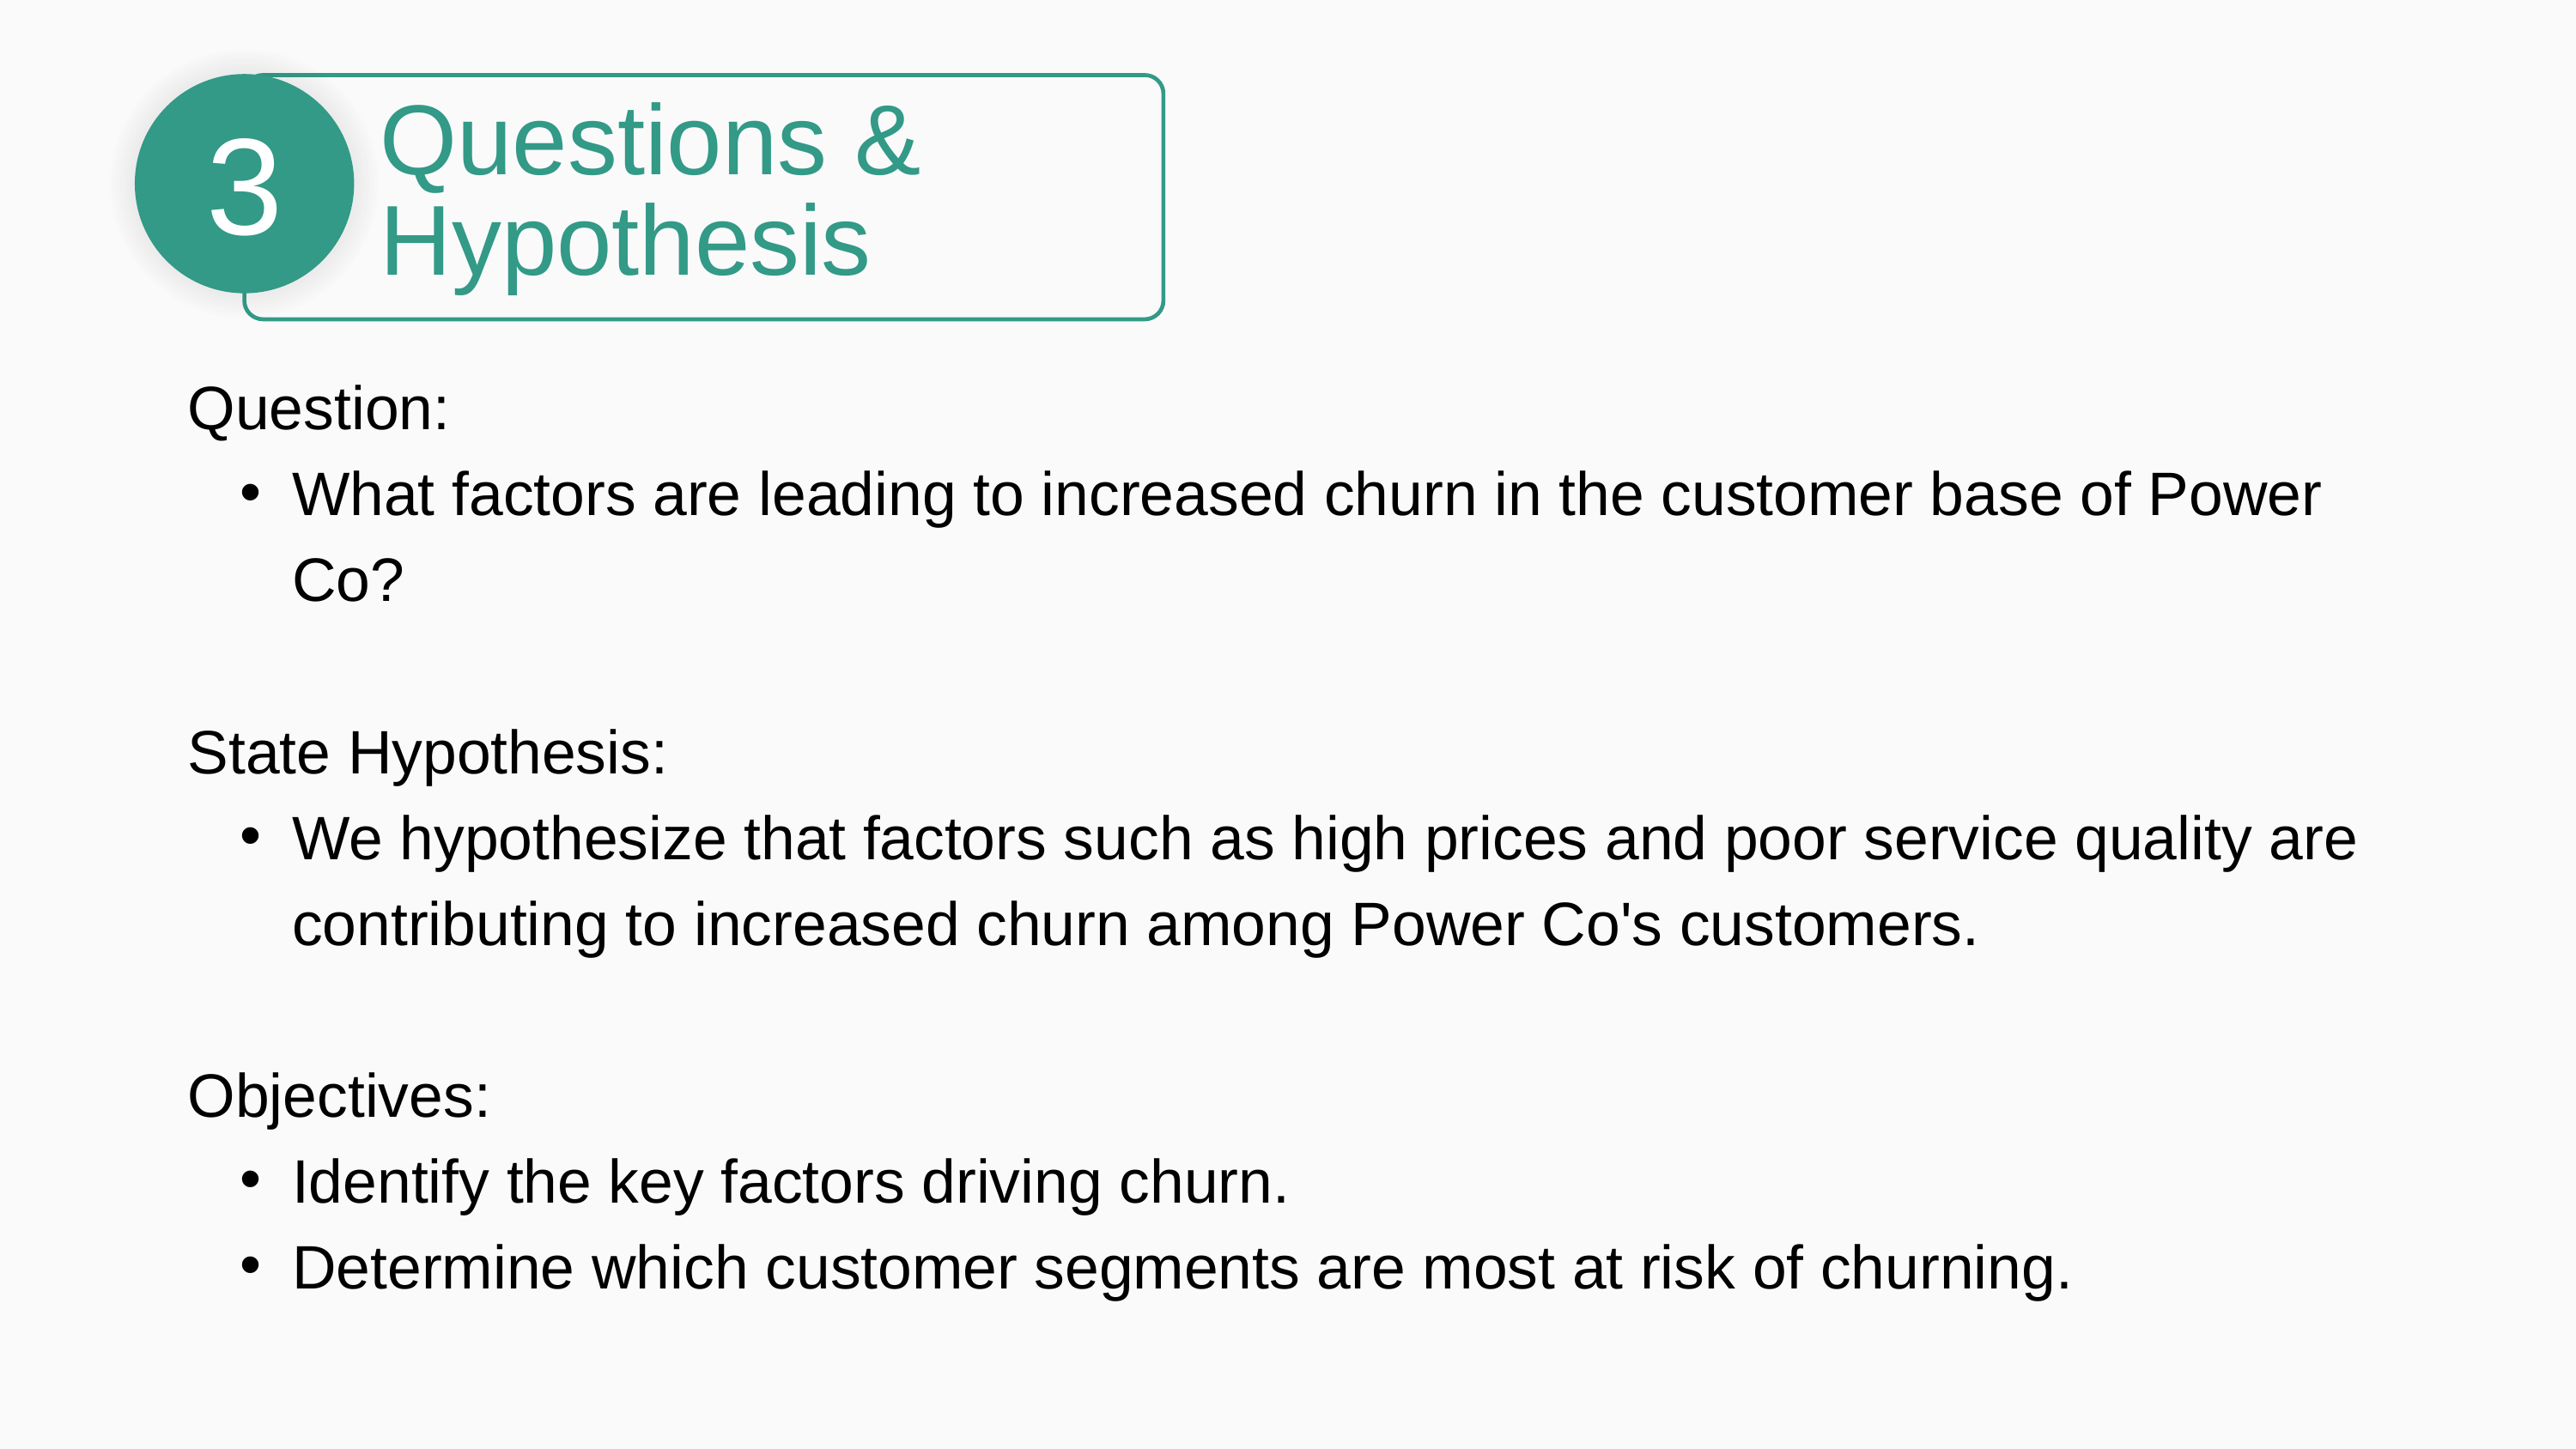

3

Questions & Hypothesis
Question:
What factors are leading to increased churn in the customer base of Power Co?

State Hypothesis:
We hypothesize that factors such as high prices and poor service quality are contributing to increased churn among Power Co's customers.

Objectives:
Identify the key factors driving churn.
Determine which customer segments are most at risk of churning.